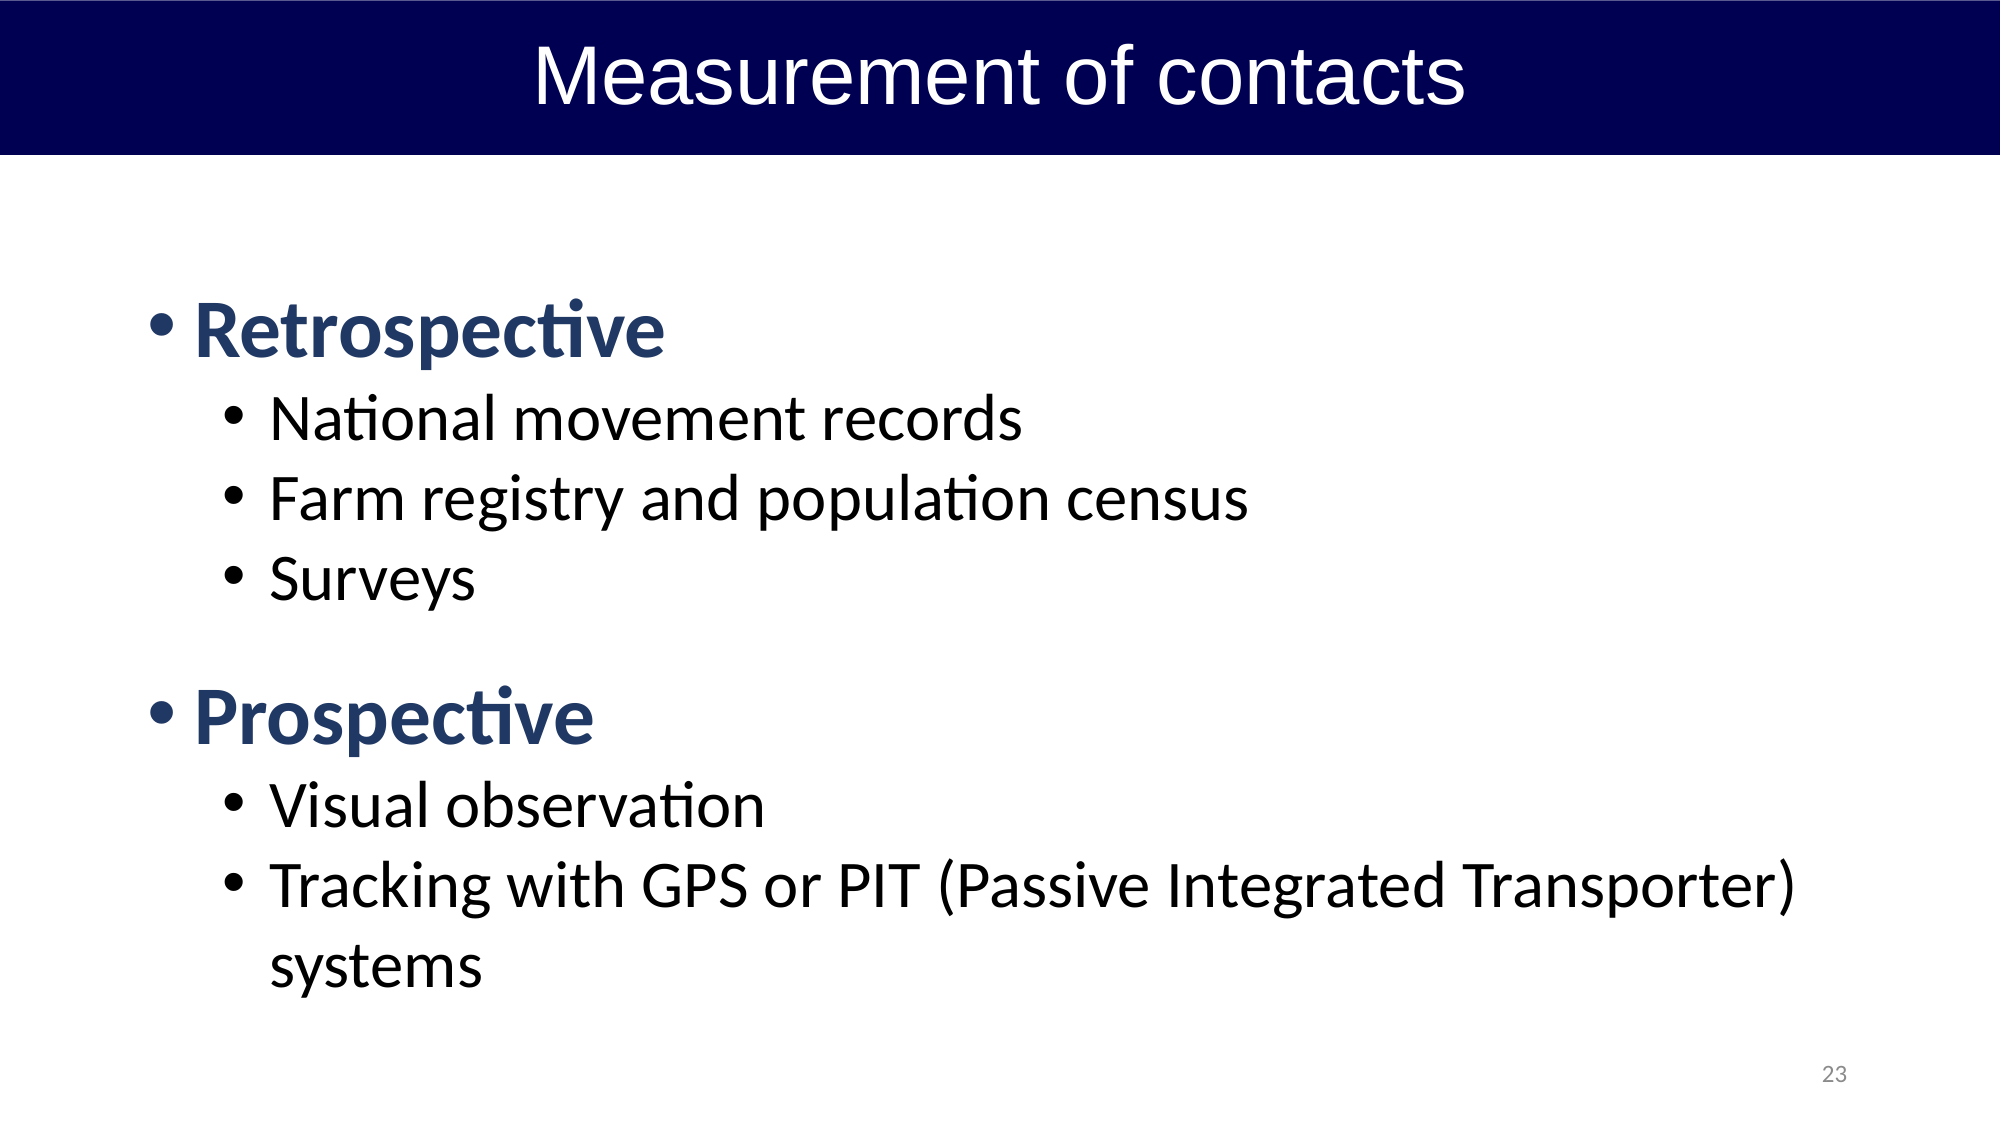

Measurement of contacts
Retrospective
National movement records
Farm registry and population census
Surveys
Prospective
Visual observation
Tracking with GPS or PIT (Passive Integrated Transporter) systems
23